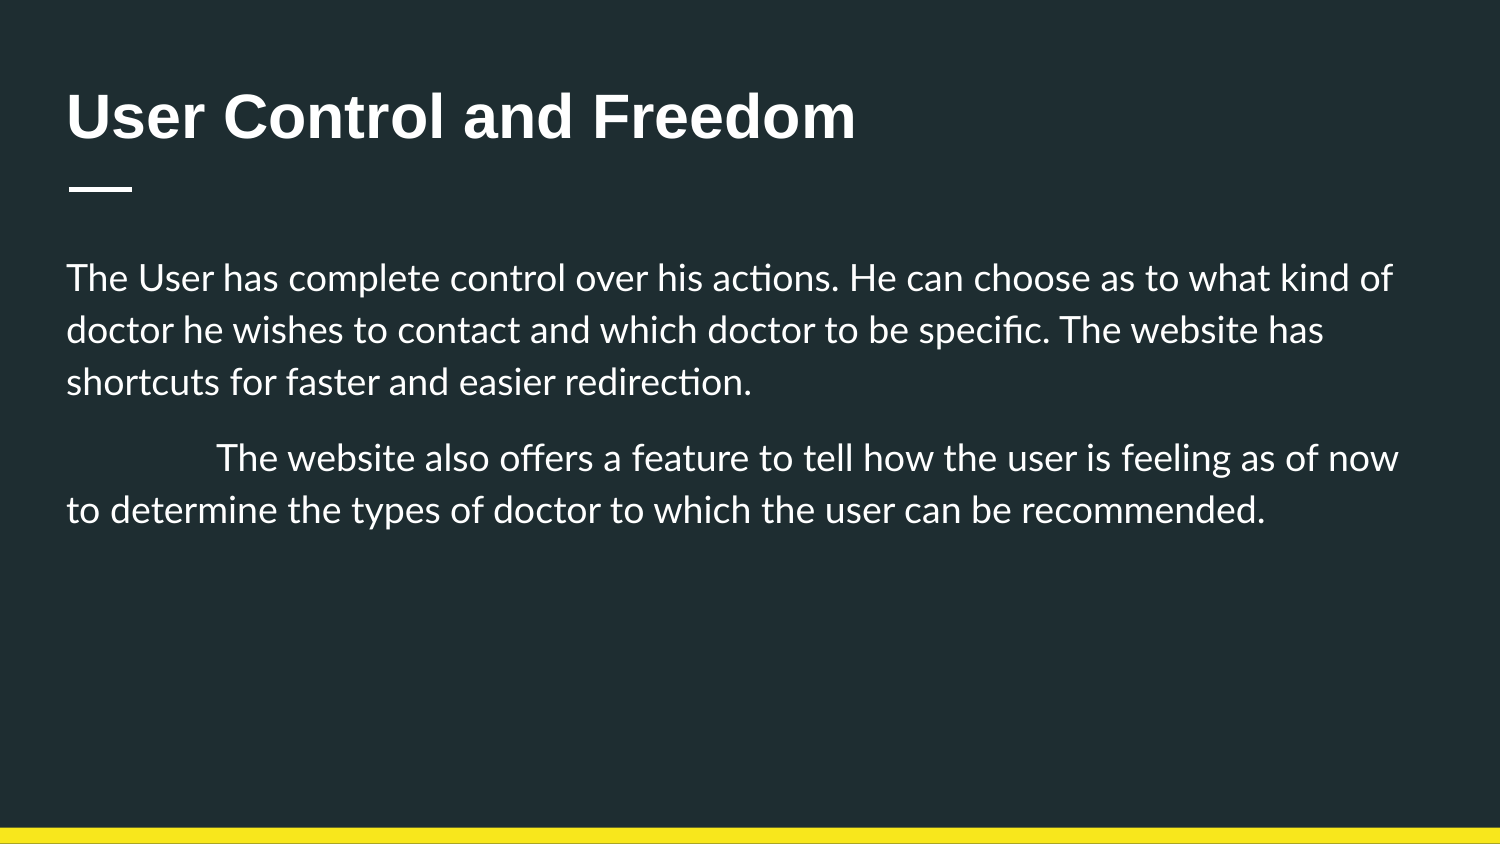

# User Control and Freedom
The User has complete control over his actions. He can choose as to what kind of doctor he wishes to contact and which doctor to be specific. The website has shortcuts for faster and easier redirection.
	The website also offers a feature to tell how the user is feeling as of now to determine the types of doctor to which the user can be recommended.